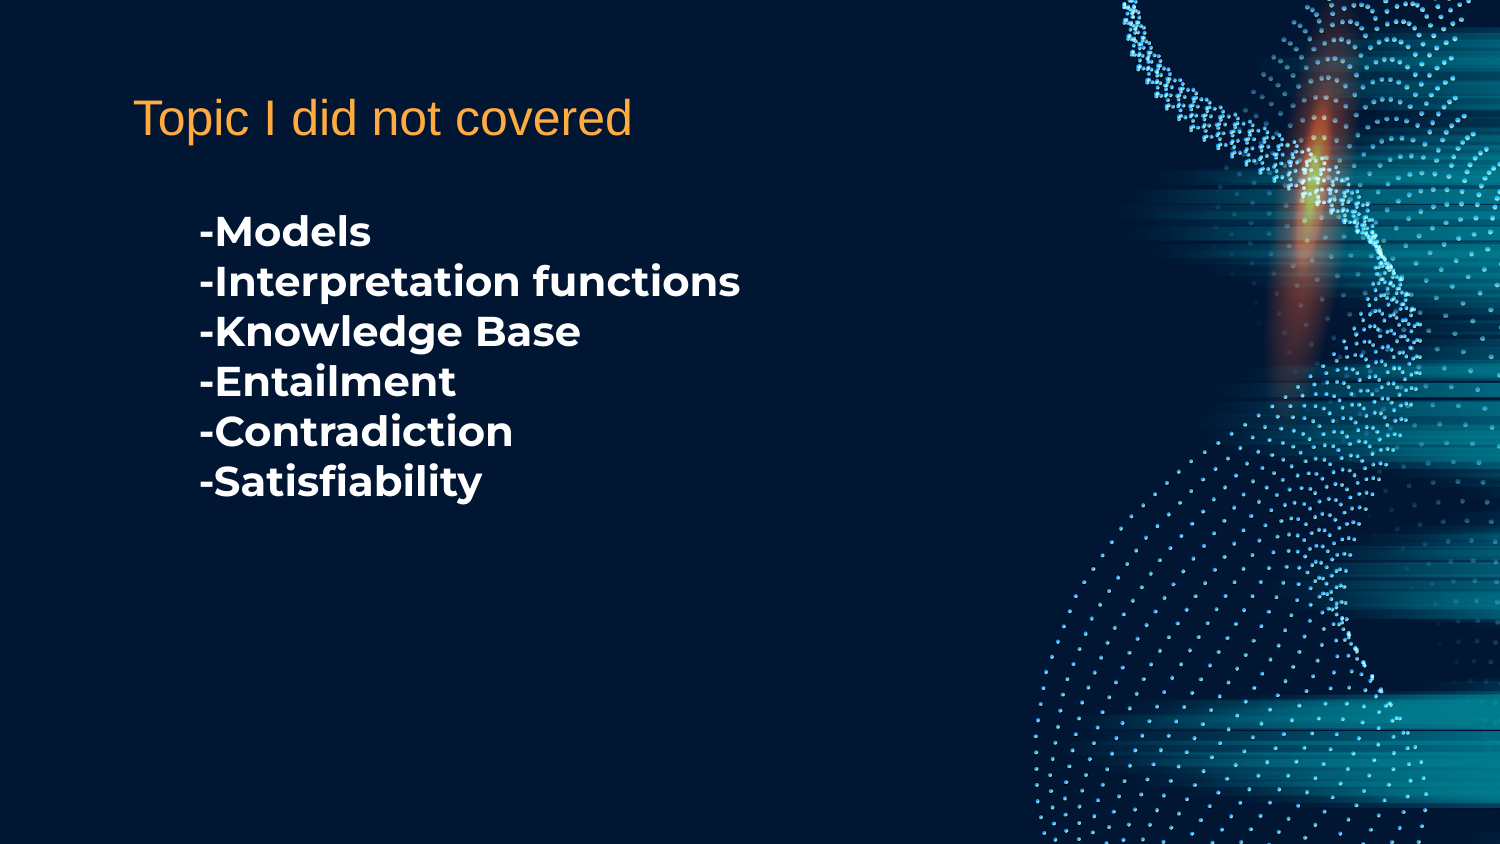

# Topic I did not covered
-Models
-Interpretation functions
-Knowledge Base
-Entailment
-Contradiction
-Satisfiability